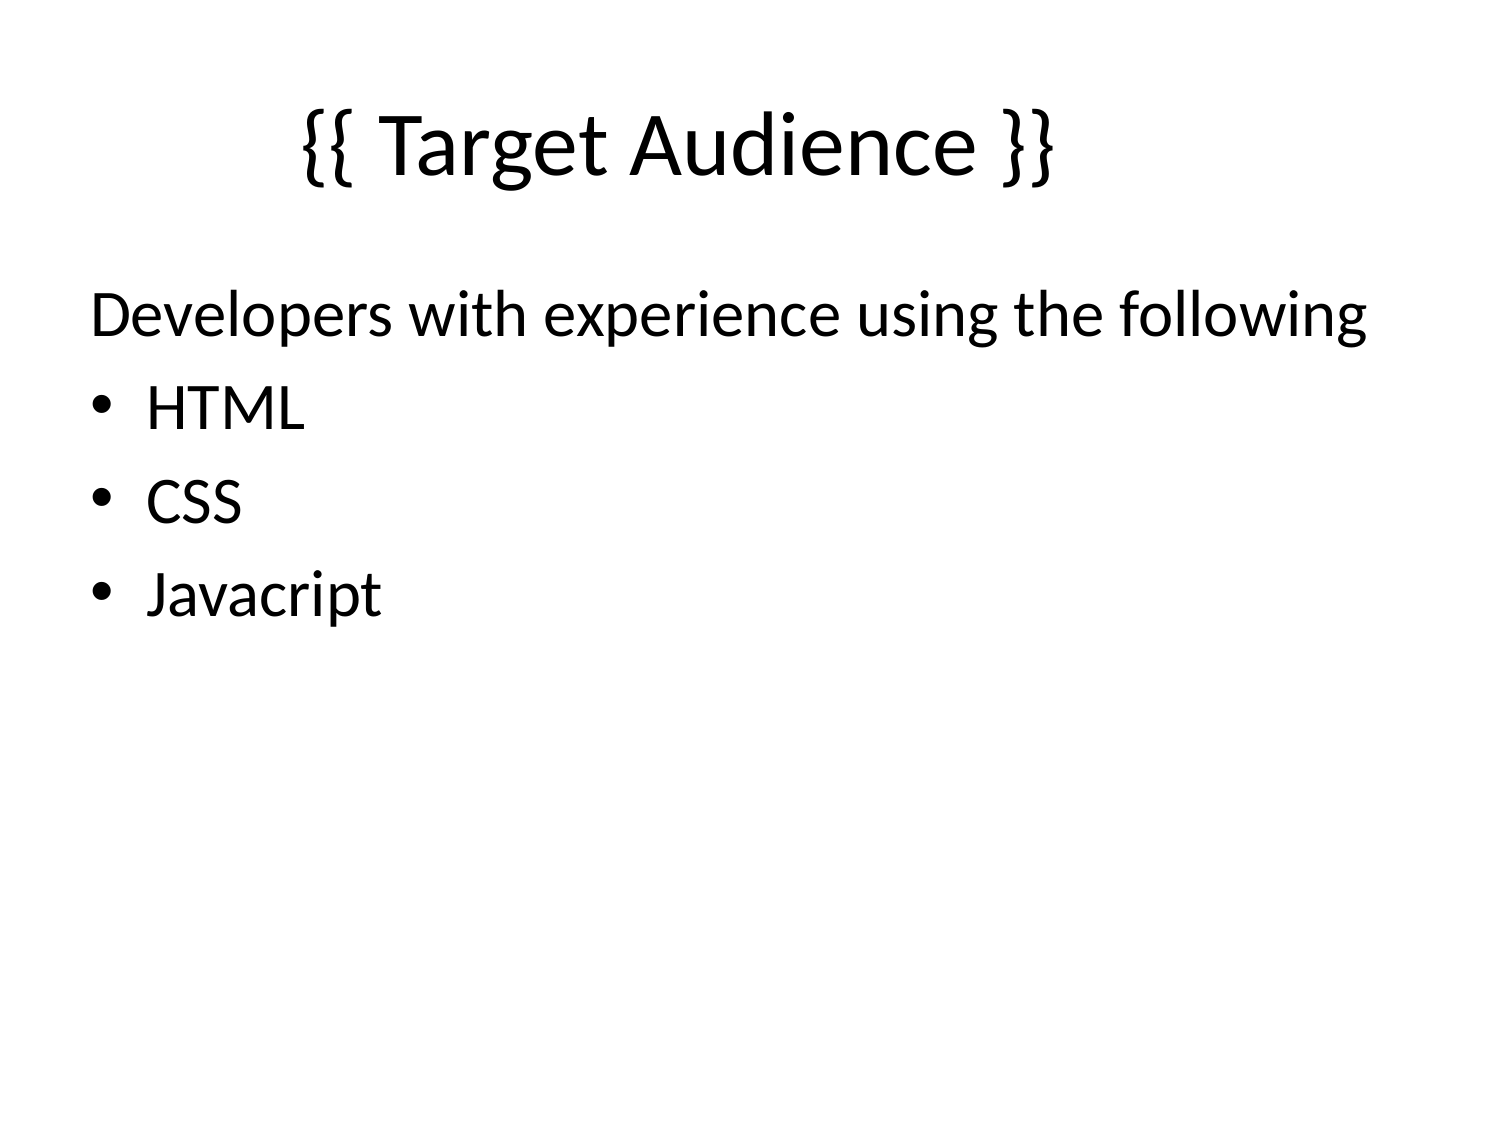

# {{ Target Audience }}
Developers with experience using the following
HTML
CSS
Javacript